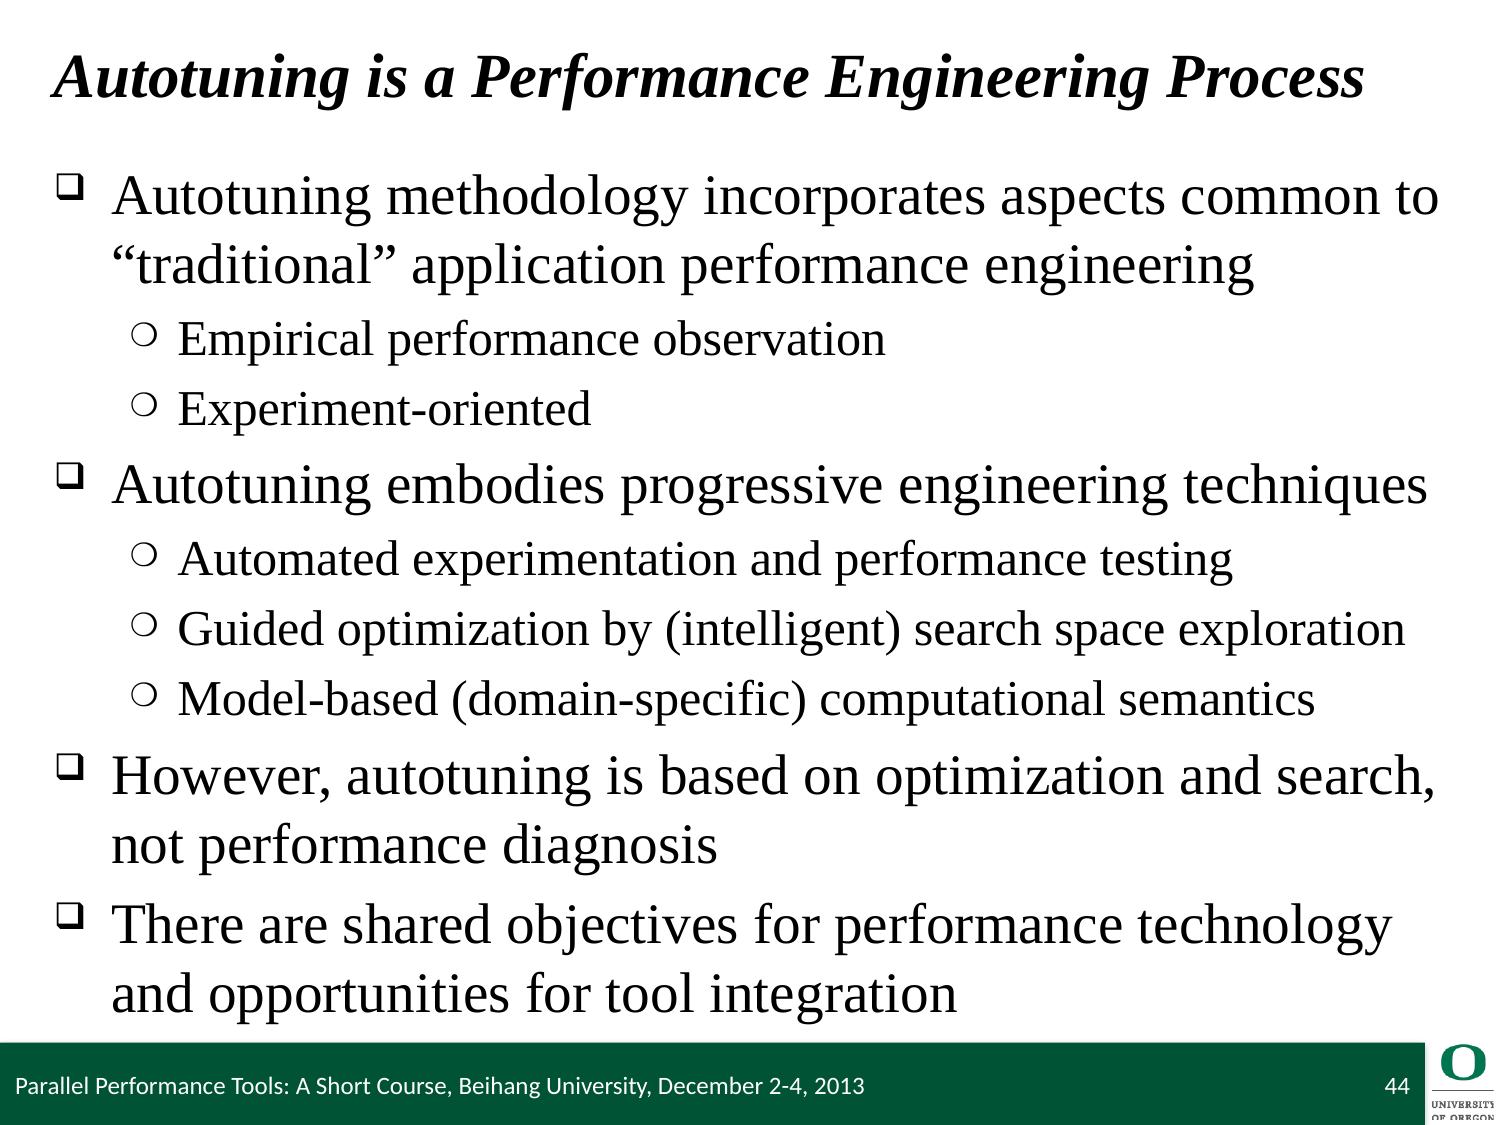

# Autotuning is a Performance Engineering Process
Autotuning methodology incorporates aspects common to “traditional” application performance engineering
Empirical performance observation
Experiment-oriented
Autotuning embodies progressive engineering techniques
Automated experimentation and performance testing
Guided optimization by (intelligent) search space exploration
Model-based (domain-specific) computational semantics
However, autotuning is based on optimization and search, not performance diagnosis
There are shared objectives for performance technology and opportunities for tool integration
Parallel Performance Tools: A Short Course, Beihang University, December 2-4, 2013
44